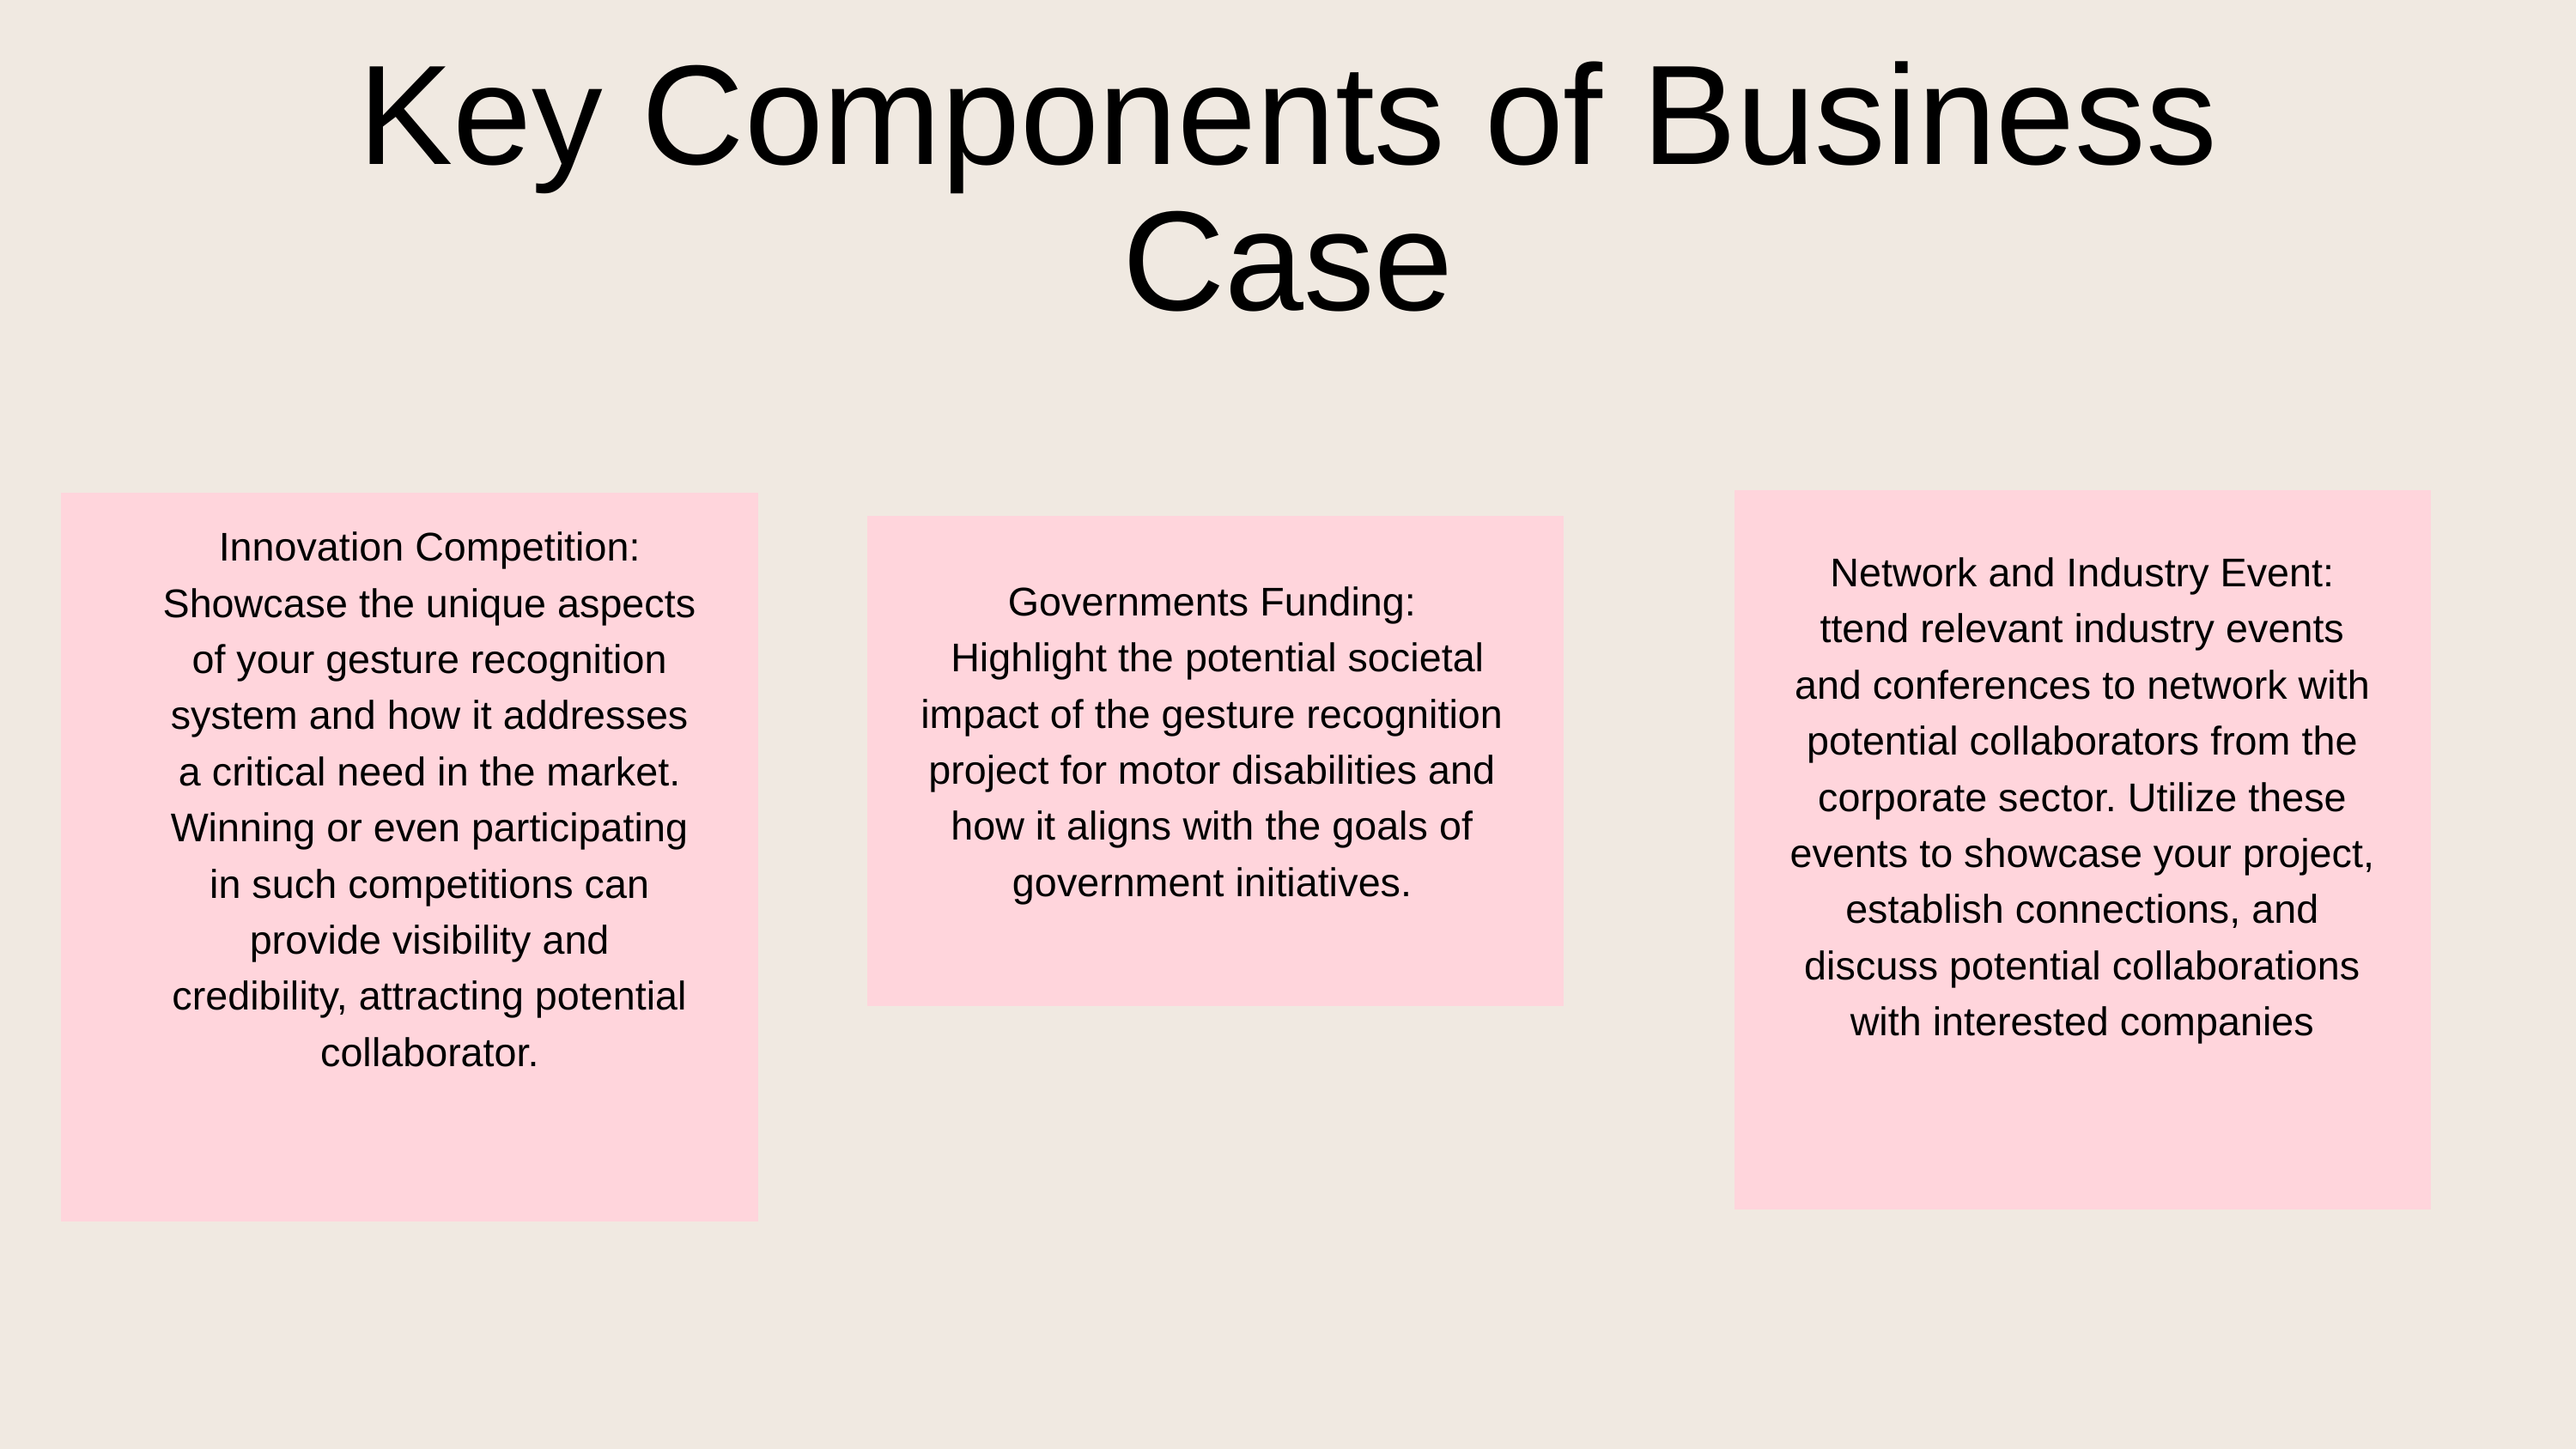

Key Components of Business Case

Innovation Competition:
Showcase the unique aspects of your gesture recognition system and how it addresses a critical need in the market. Winning or even participating in such competitions can provide visibility and credibility, attracting potential collaborator.

Network and Industry Event:
ttend relevant industry events and conferences to network with potential collaborators from the corporate sector. Utilize these events to showcase your project, establish connections, and discuss potential collaborations with interested companies

Governments Funding:
 Highlight the potential societal impact of the gesture recognition project for motor disabilities and how it aligns with the goals of government initiatives.